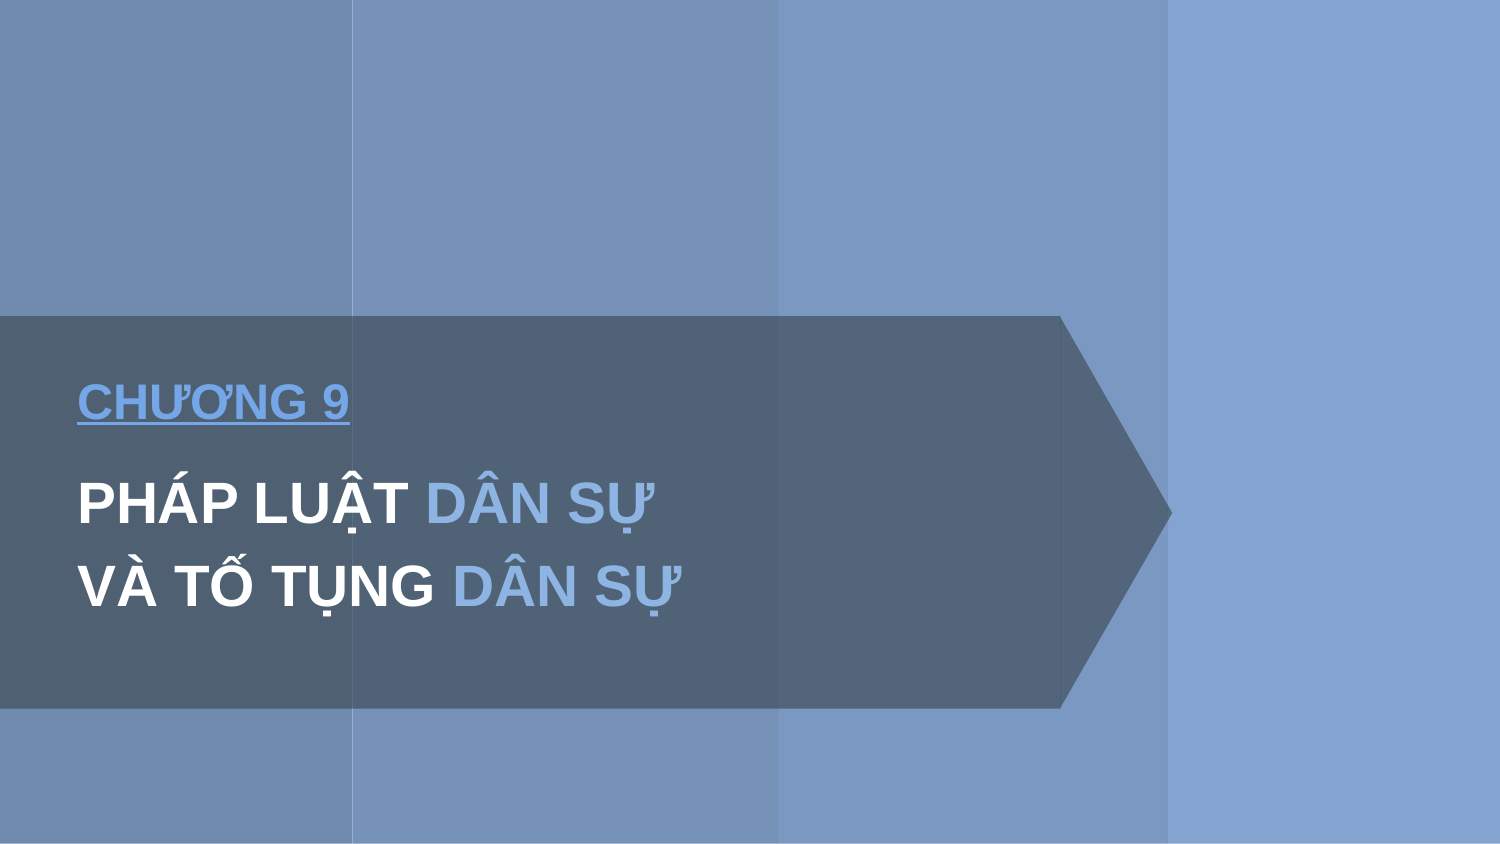

# CHƯƠNG 9
PHÁP LUẬT DÂN SỰ
VÀ TỐ TỤNG DÂN SỰ